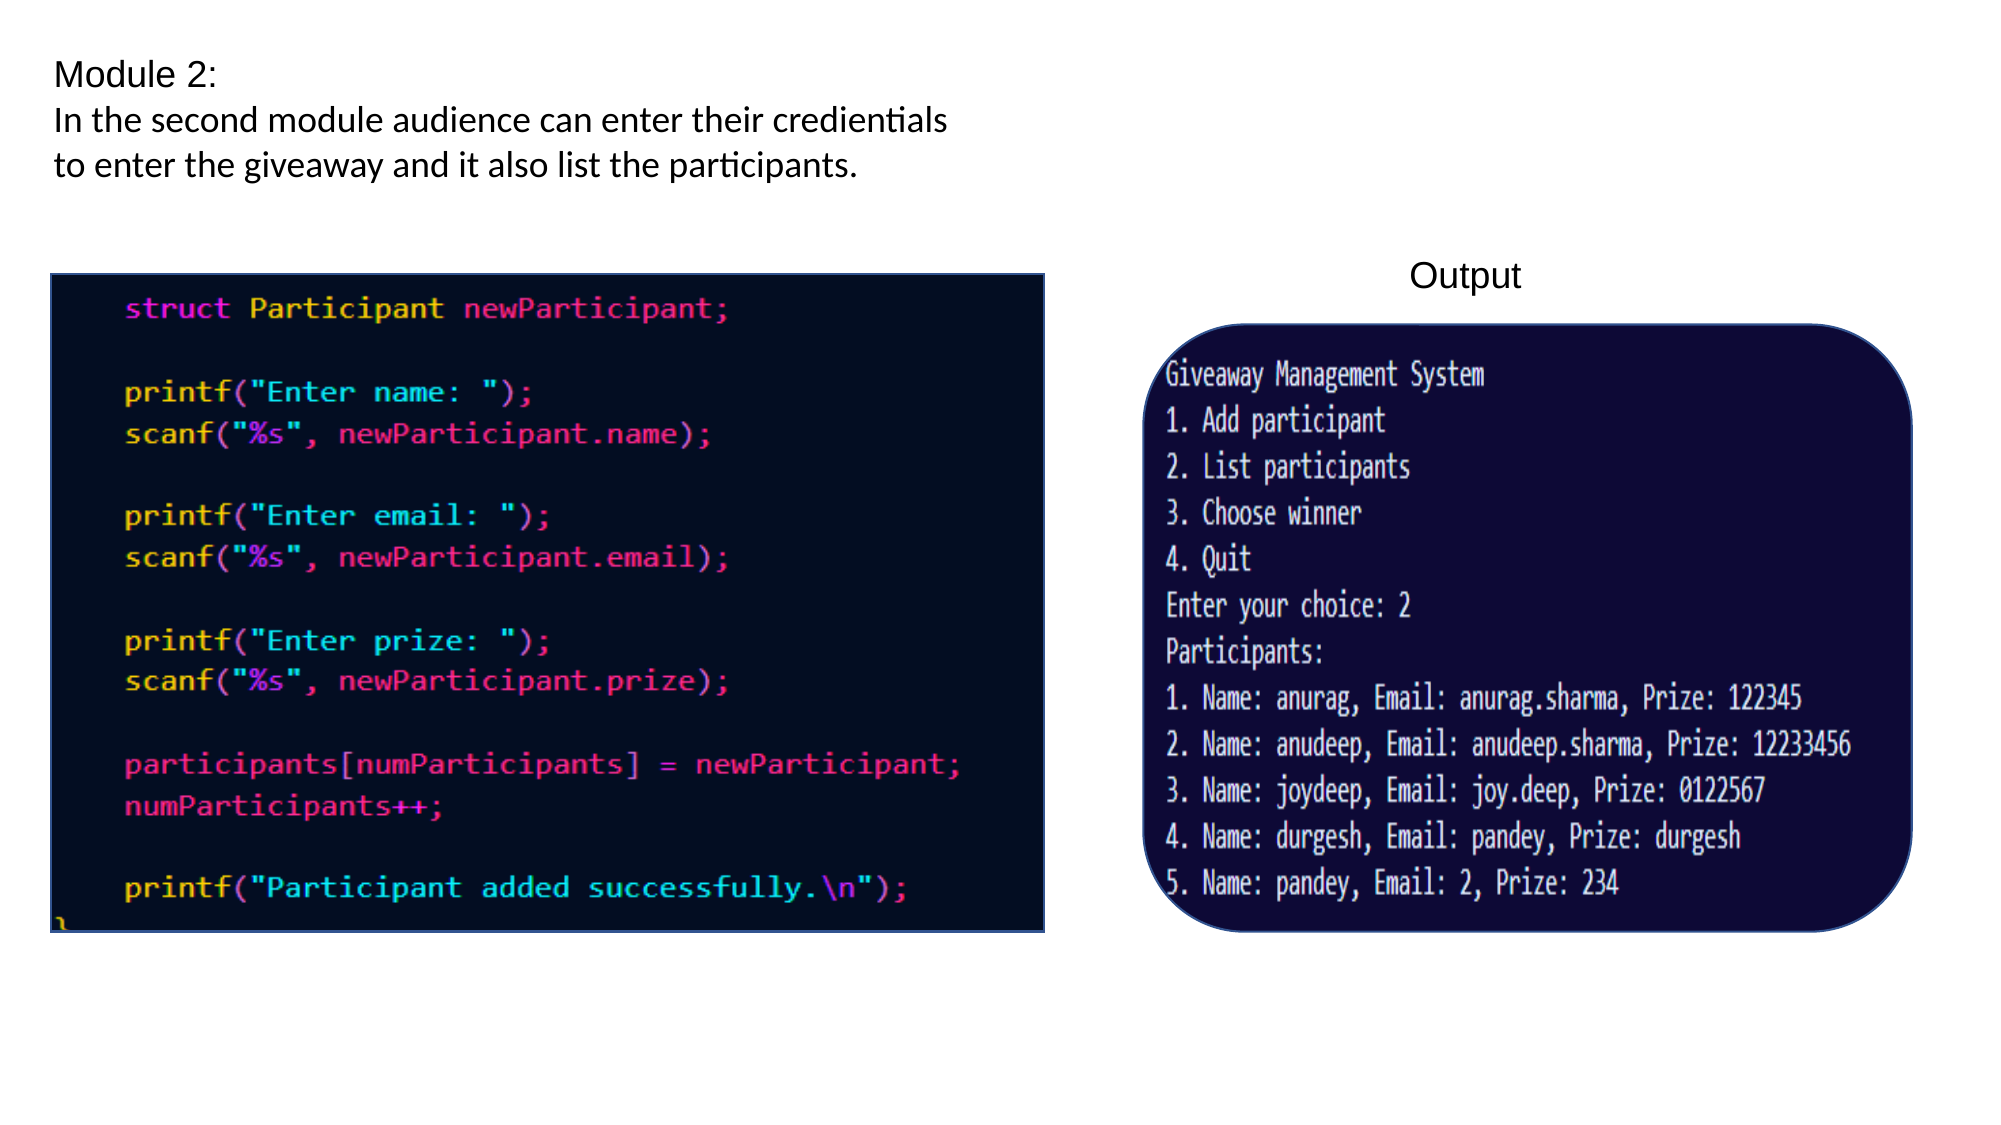

Module 3:
In the third module we have the winner selection randomly from the list participants.
Module 2:
In the second module audience can enter their credientials to enter the giveaway and it also list the participants.
Output